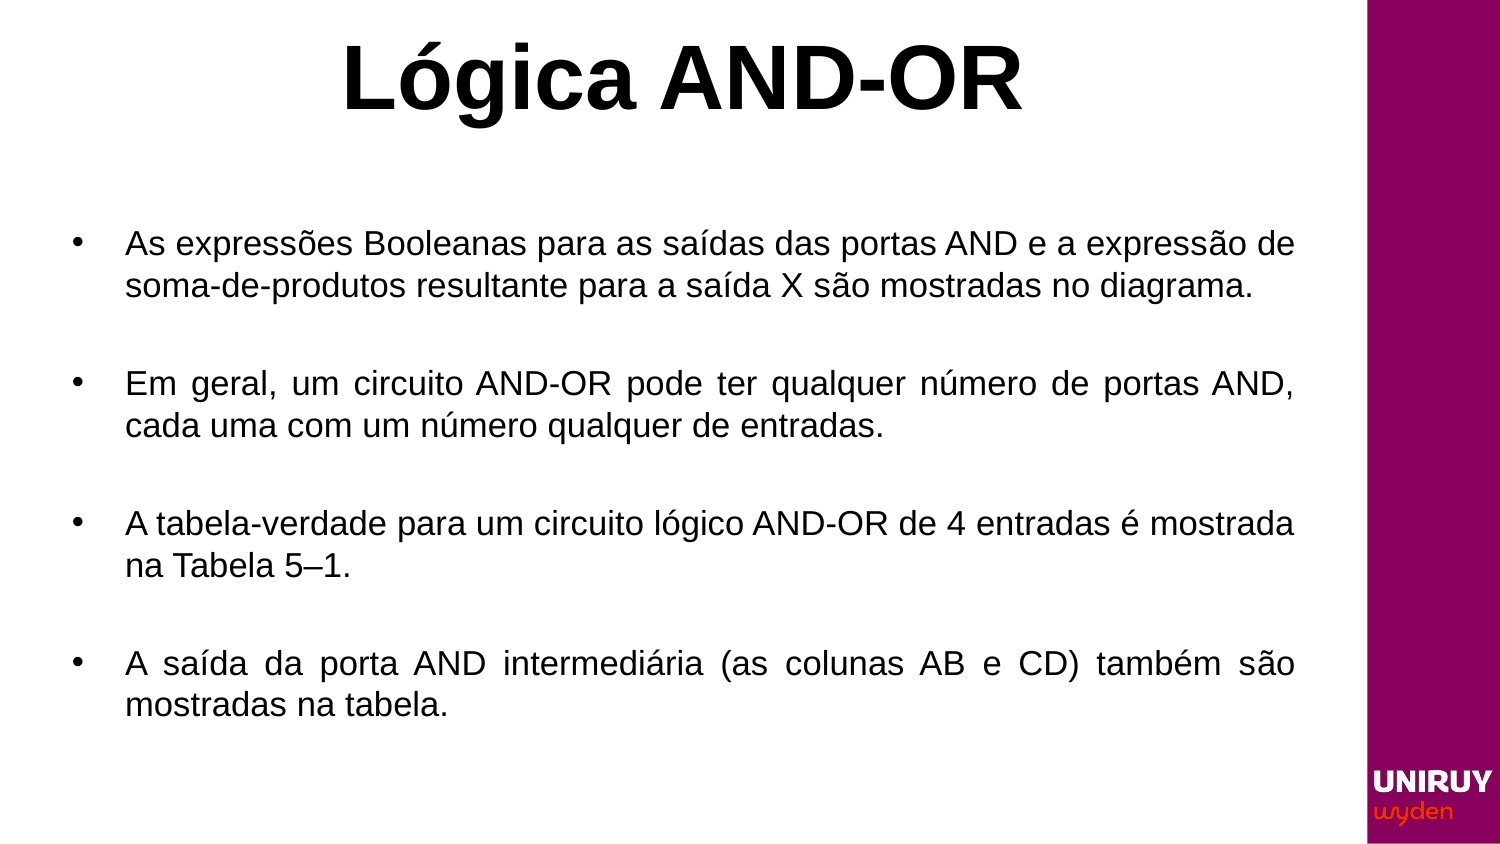

# Lógica AND-OR
As expressões Booleanas para as saídas das portas AND e a expressão de soma-de-produtos resultante para a saída X são mostradas no diagrama.

Em geral, um circuito AND-OR pode ter qualquer número de portas AND, cada uma com um número qualquer de entradas.

A tabela-verdade para um circuito lógico AND-OR de 4 entradas é mostrada na Tabela 5–1.

A saída da porta AND intermediária (as colunas AB e CD) também são mostradas na tabela.